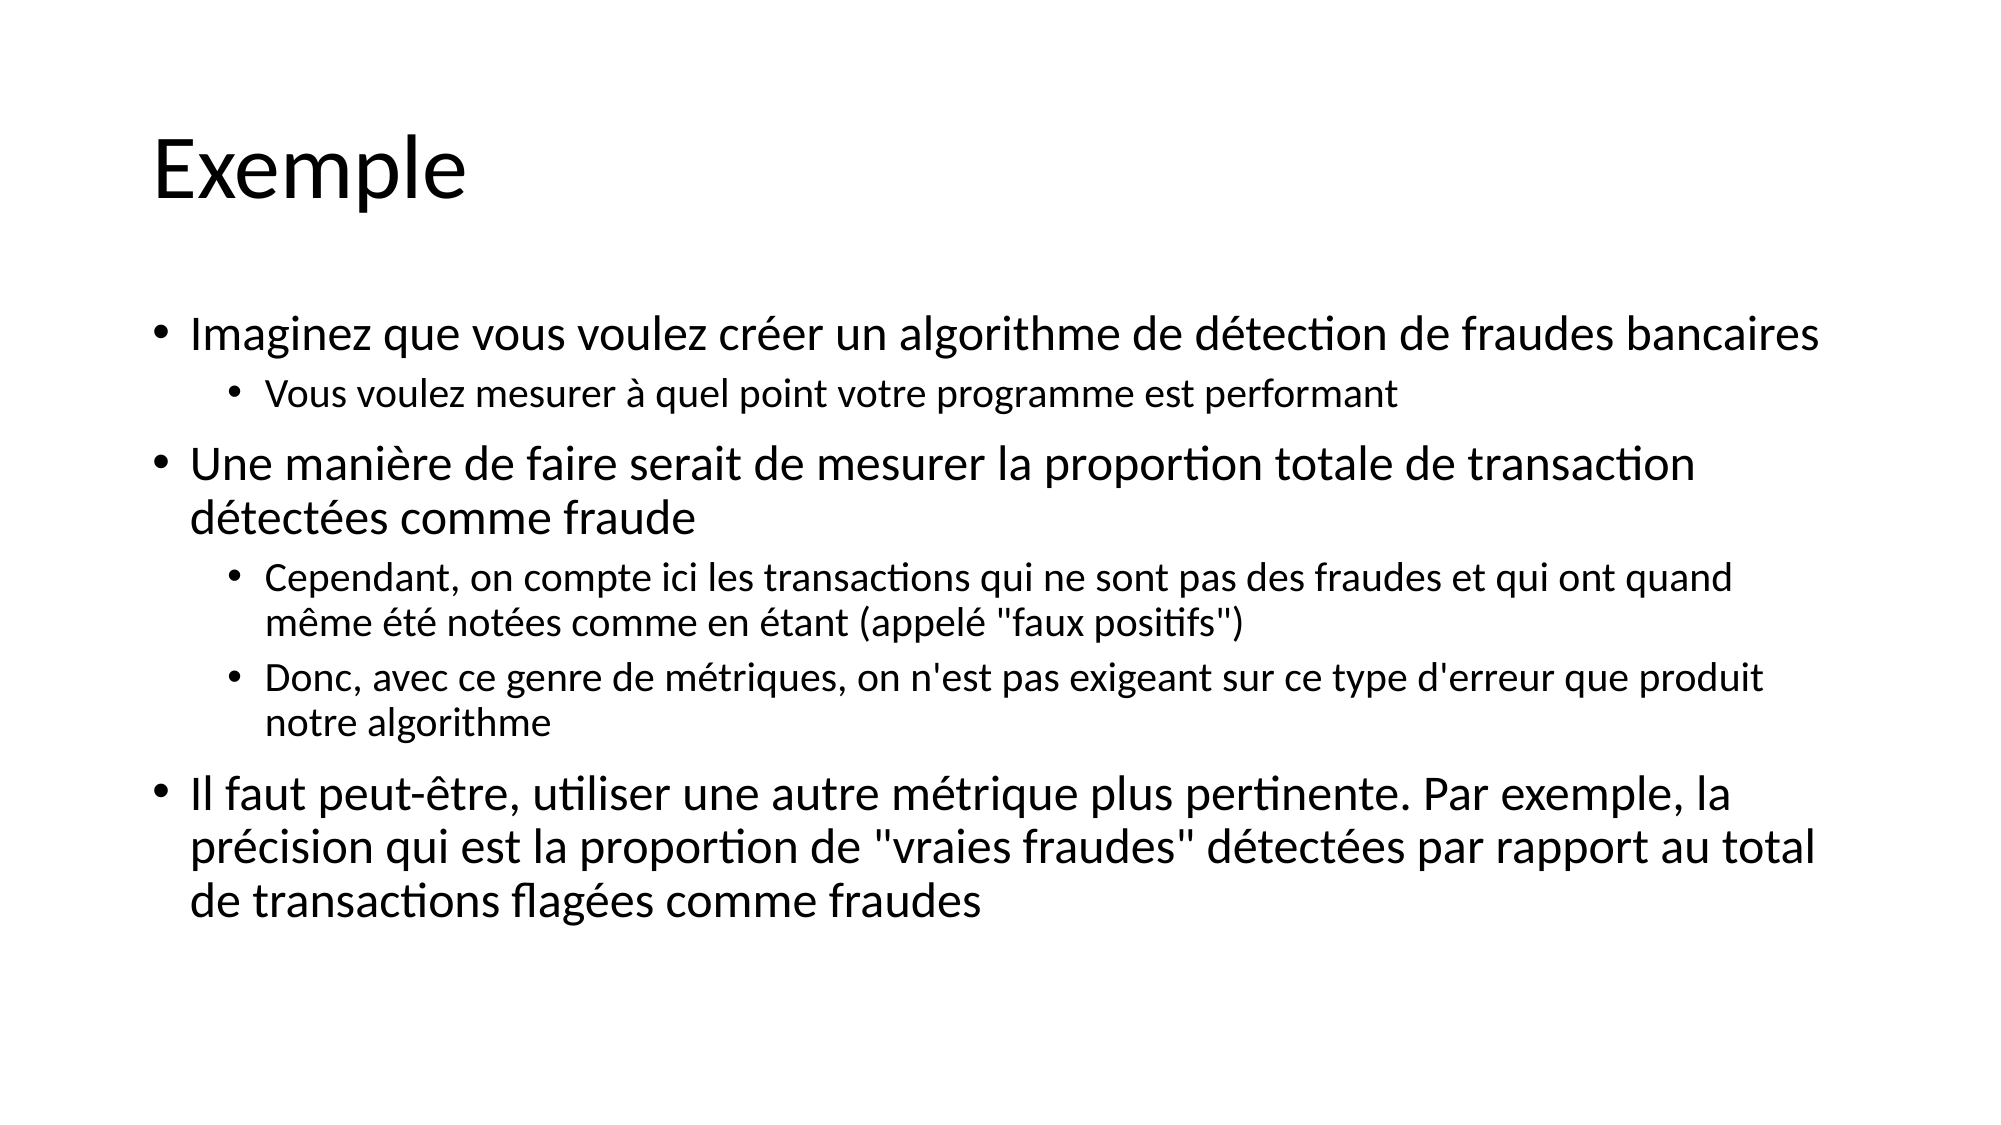

# Exemple
Imaginez que vous voulez créer un algorithme de détection de fraudes bancaires
Vous voulez mesurer à quel point votre programme est performant
Une manière de faire serait de mesurer la proportion totale de transaction détectées comme fraude
Cependant, on compte ici les transactions qui ne sont pas des fraudes et qui ont quand même été notées comme en étant (appelé "faux positifs")
Donc, avec ce genre de métriques, on n'est pas exigeant sur ce type d'erreur que produit notre algorithme
Il faut peut-être, utiliser une autre métrique plus pertinente. Par exemple, la précision qui est la proportion de "vraies fraudes" détectées par rapport au total de transactions flagées comme fraudes